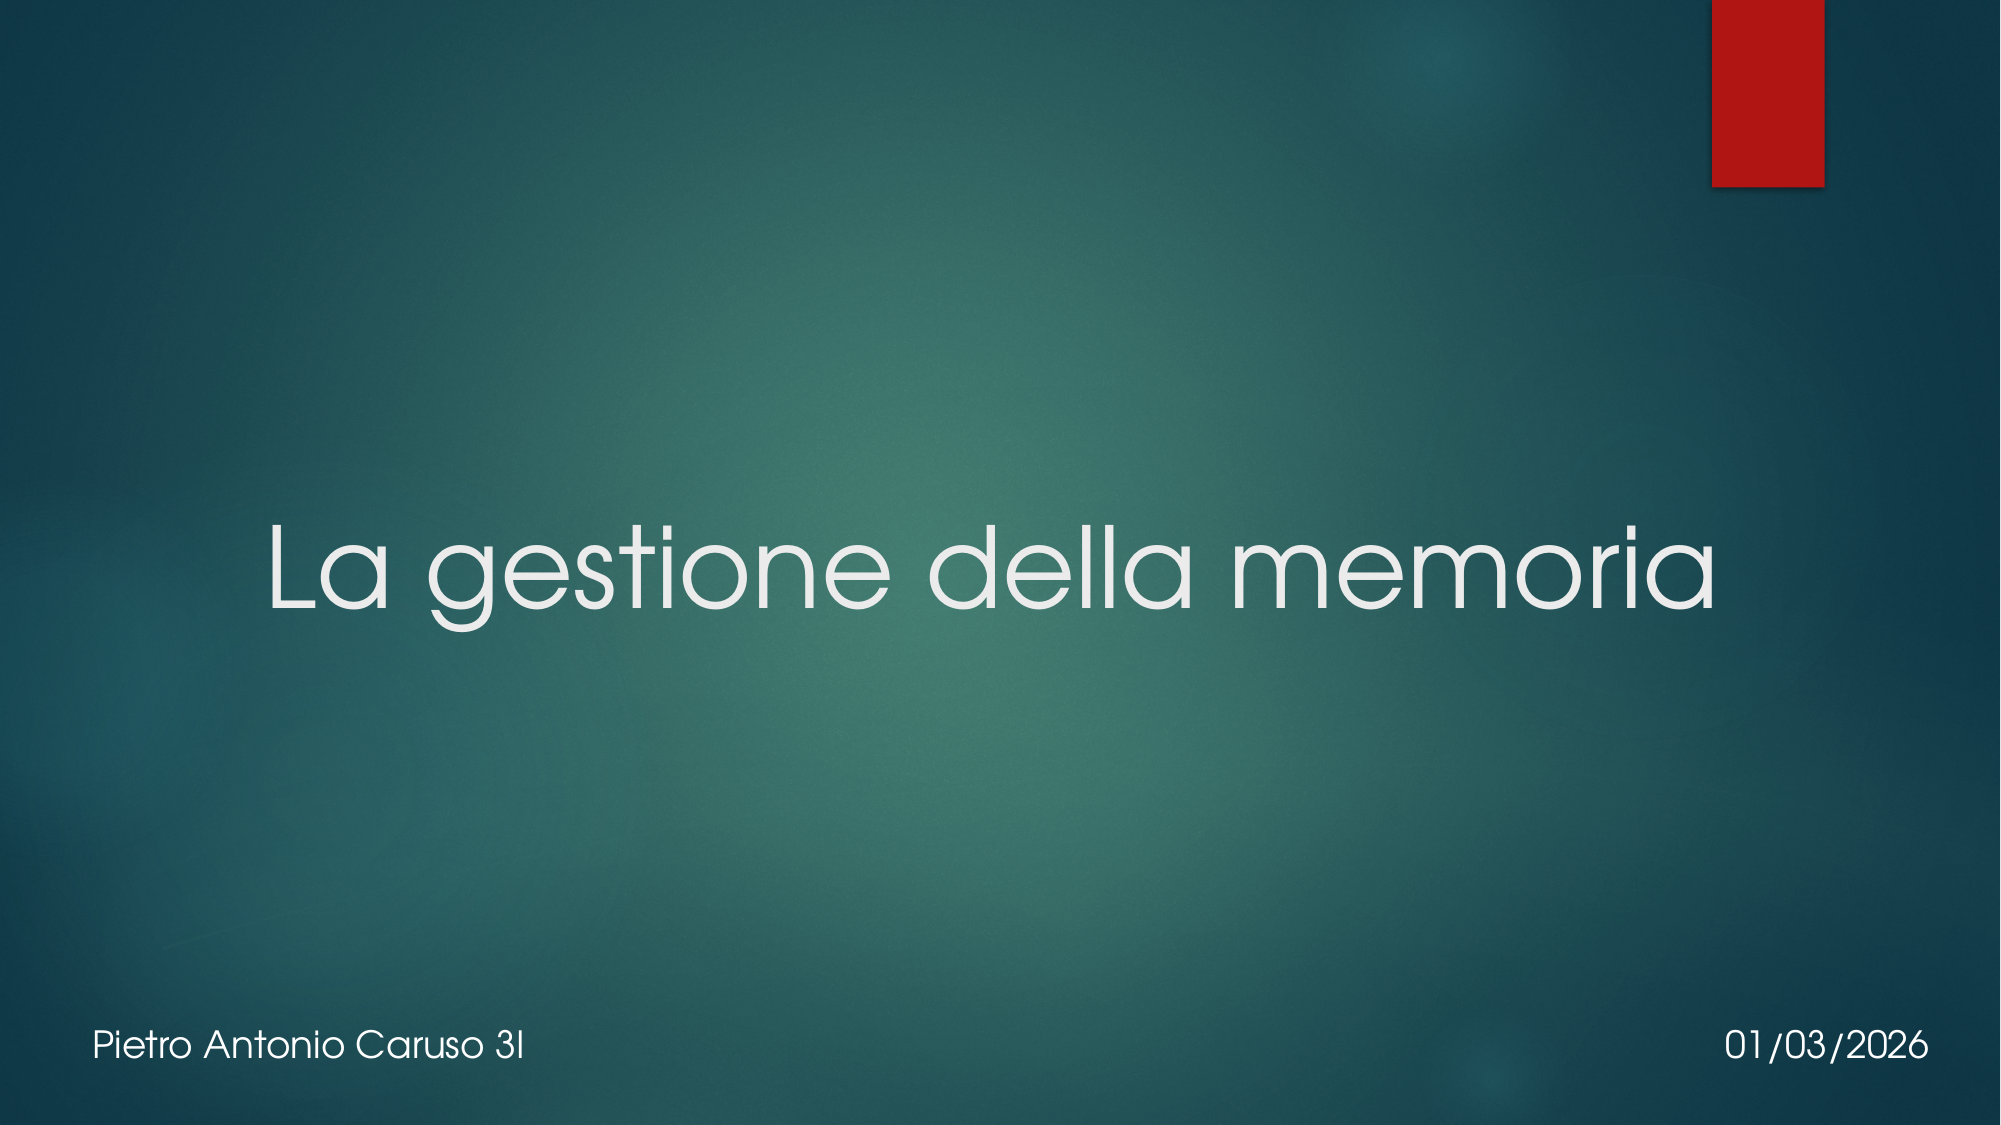

# La gestione della memoria
Pietro Antonio Caruso 3I
01/03/2026